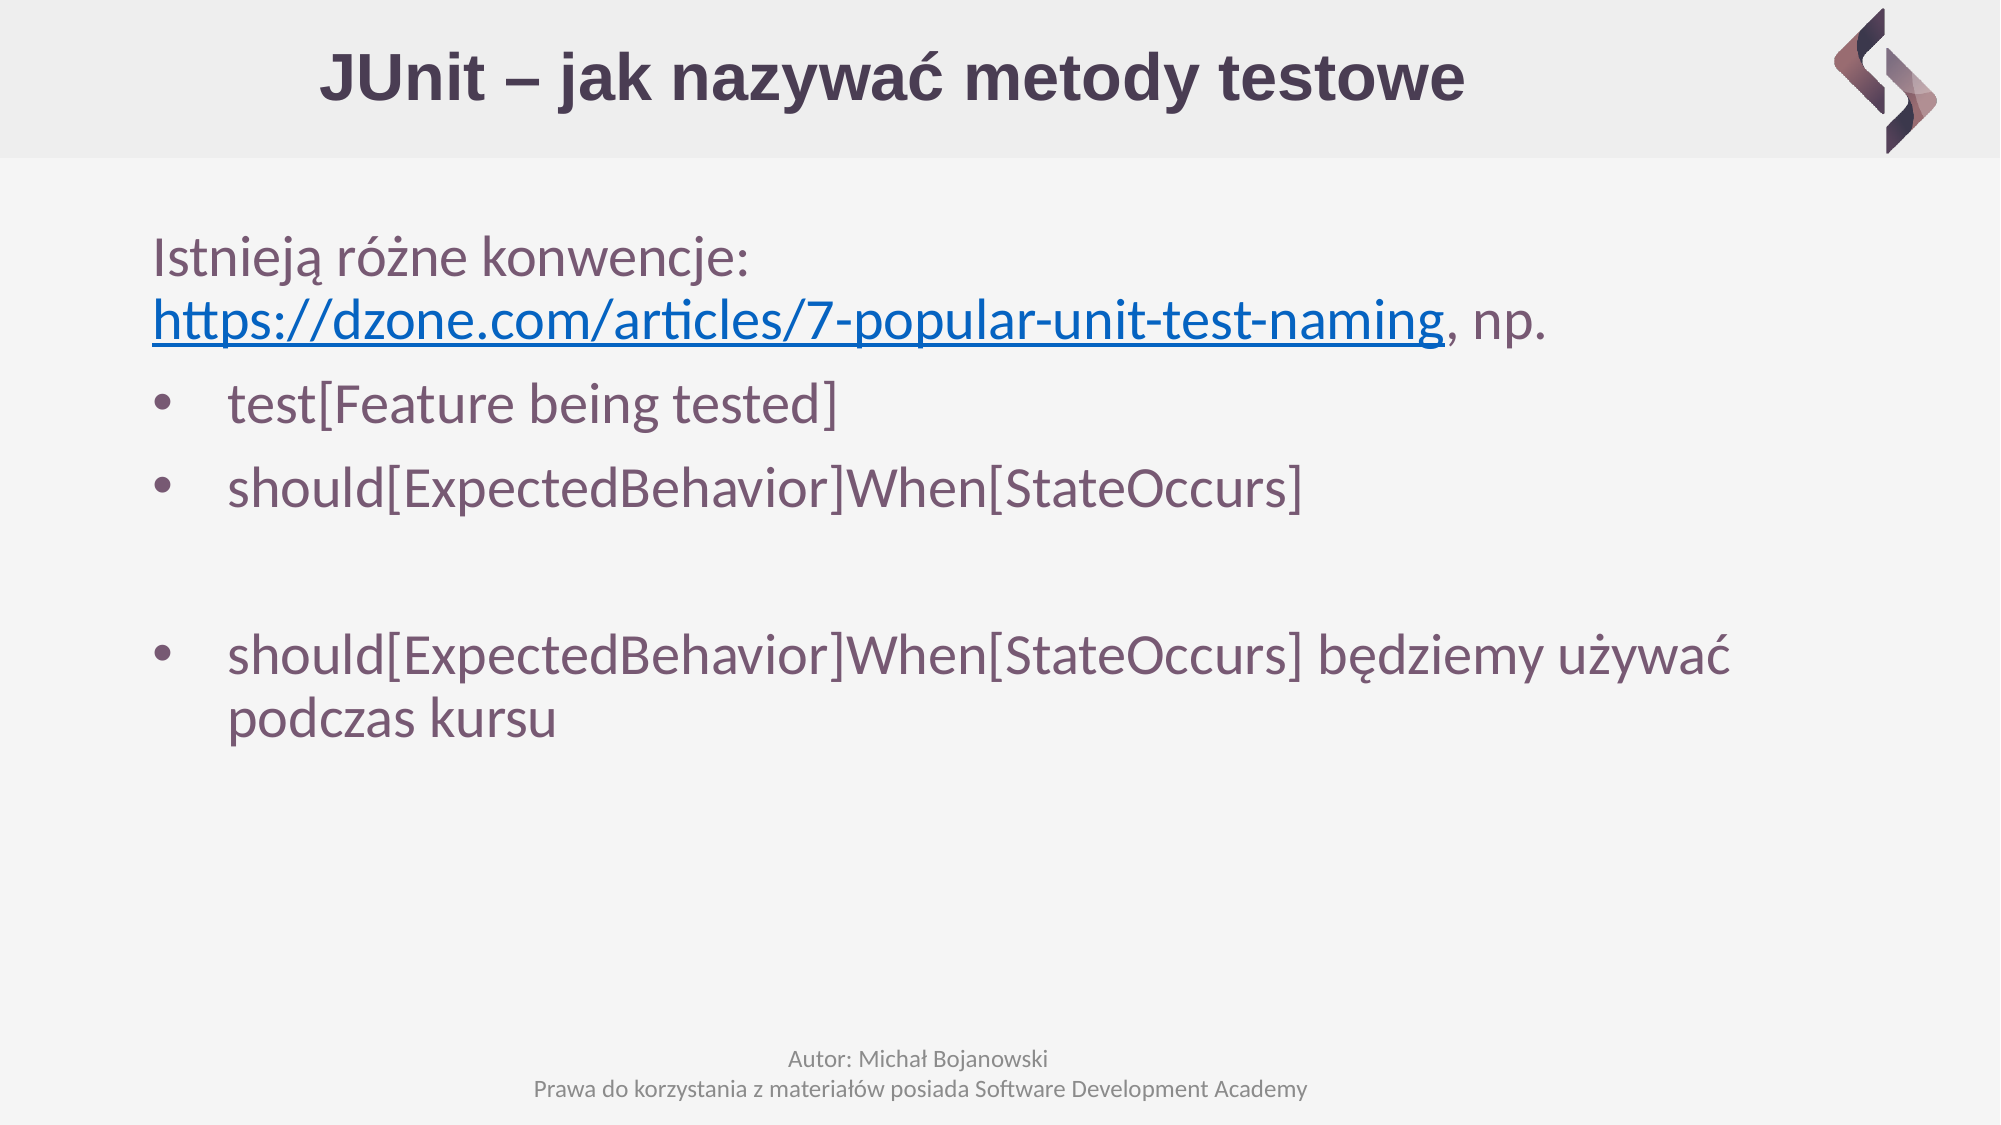

# JUnit – jak nazywać metody testowe
Istnieją różne konwencje: https://dzone.com/articles/7-popular-unit-test-naming, np.
test[Feature being tested]
should[ExpectedBehavior]When[StateOccurs]

should[ExpectedBehavior]When[StateOccurs] będziemy używać podczas kursu

Autor: Michał Bojanowski
Prawa do korzystania z materiałów posiada Software Development Academy